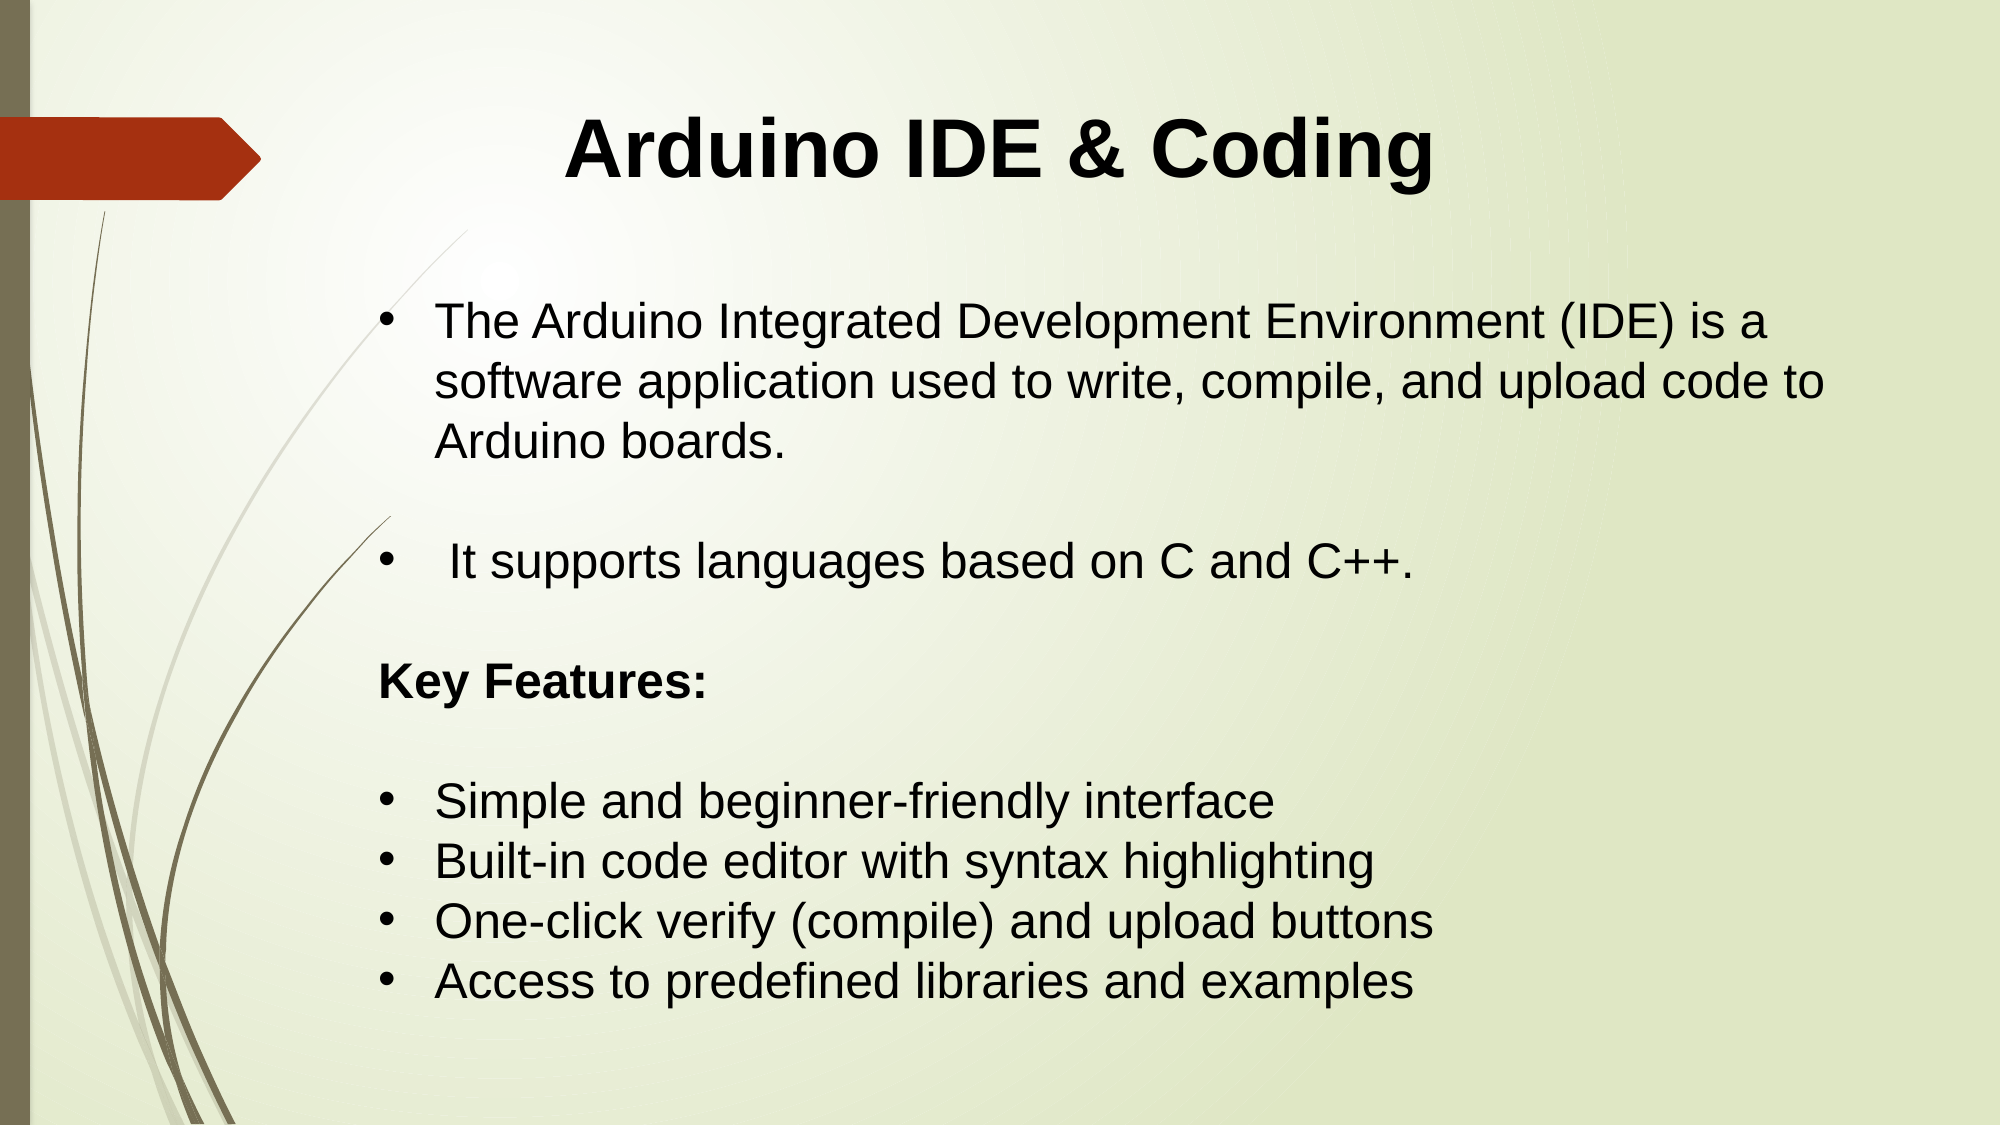

Arduino IDE & Coding

The Arduino Integrated Development Environment (IDE) is a software application used to write, compile, and upload code to Arduino boards.

 It supports languages based on C and C++.

Key Features:

Simple and beginner-friendly interface
Built-in code editor with syntax highlighting
One-click verify (compile) and upload buttons
Access to predefined libraries and examples